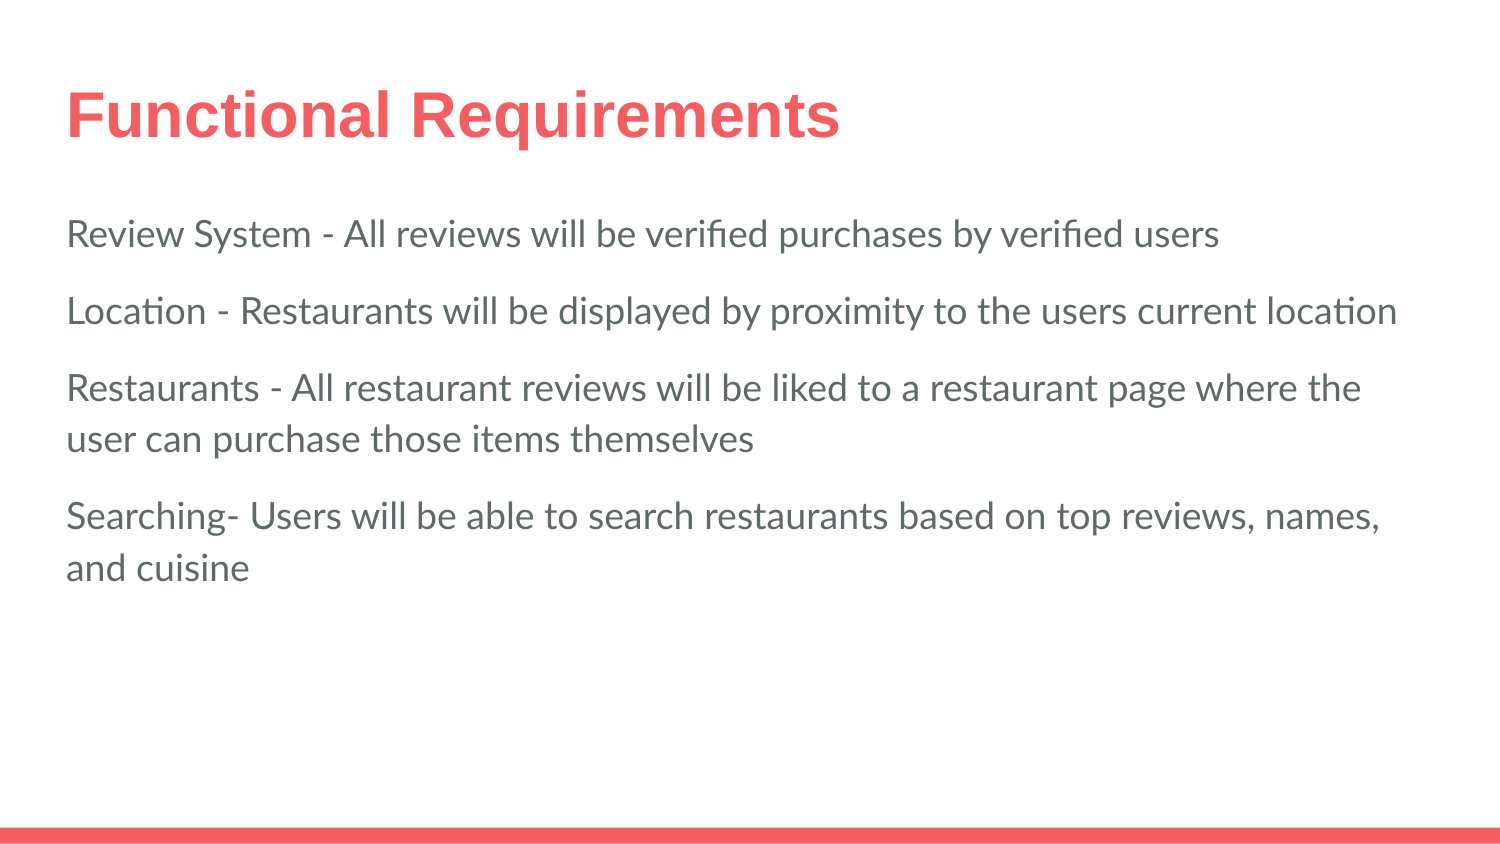

# Functional Requirements
Review System - All reviews will be verified purchases by verified users
Location - Restaurants will be displayed by proximity to the users current location
Restaurants - All restaurant reviews will be liked to a restaurant page where the user can purchase those items themselves
Searching- Users will be able to search restaurants based on top reviews, names, and cuisine